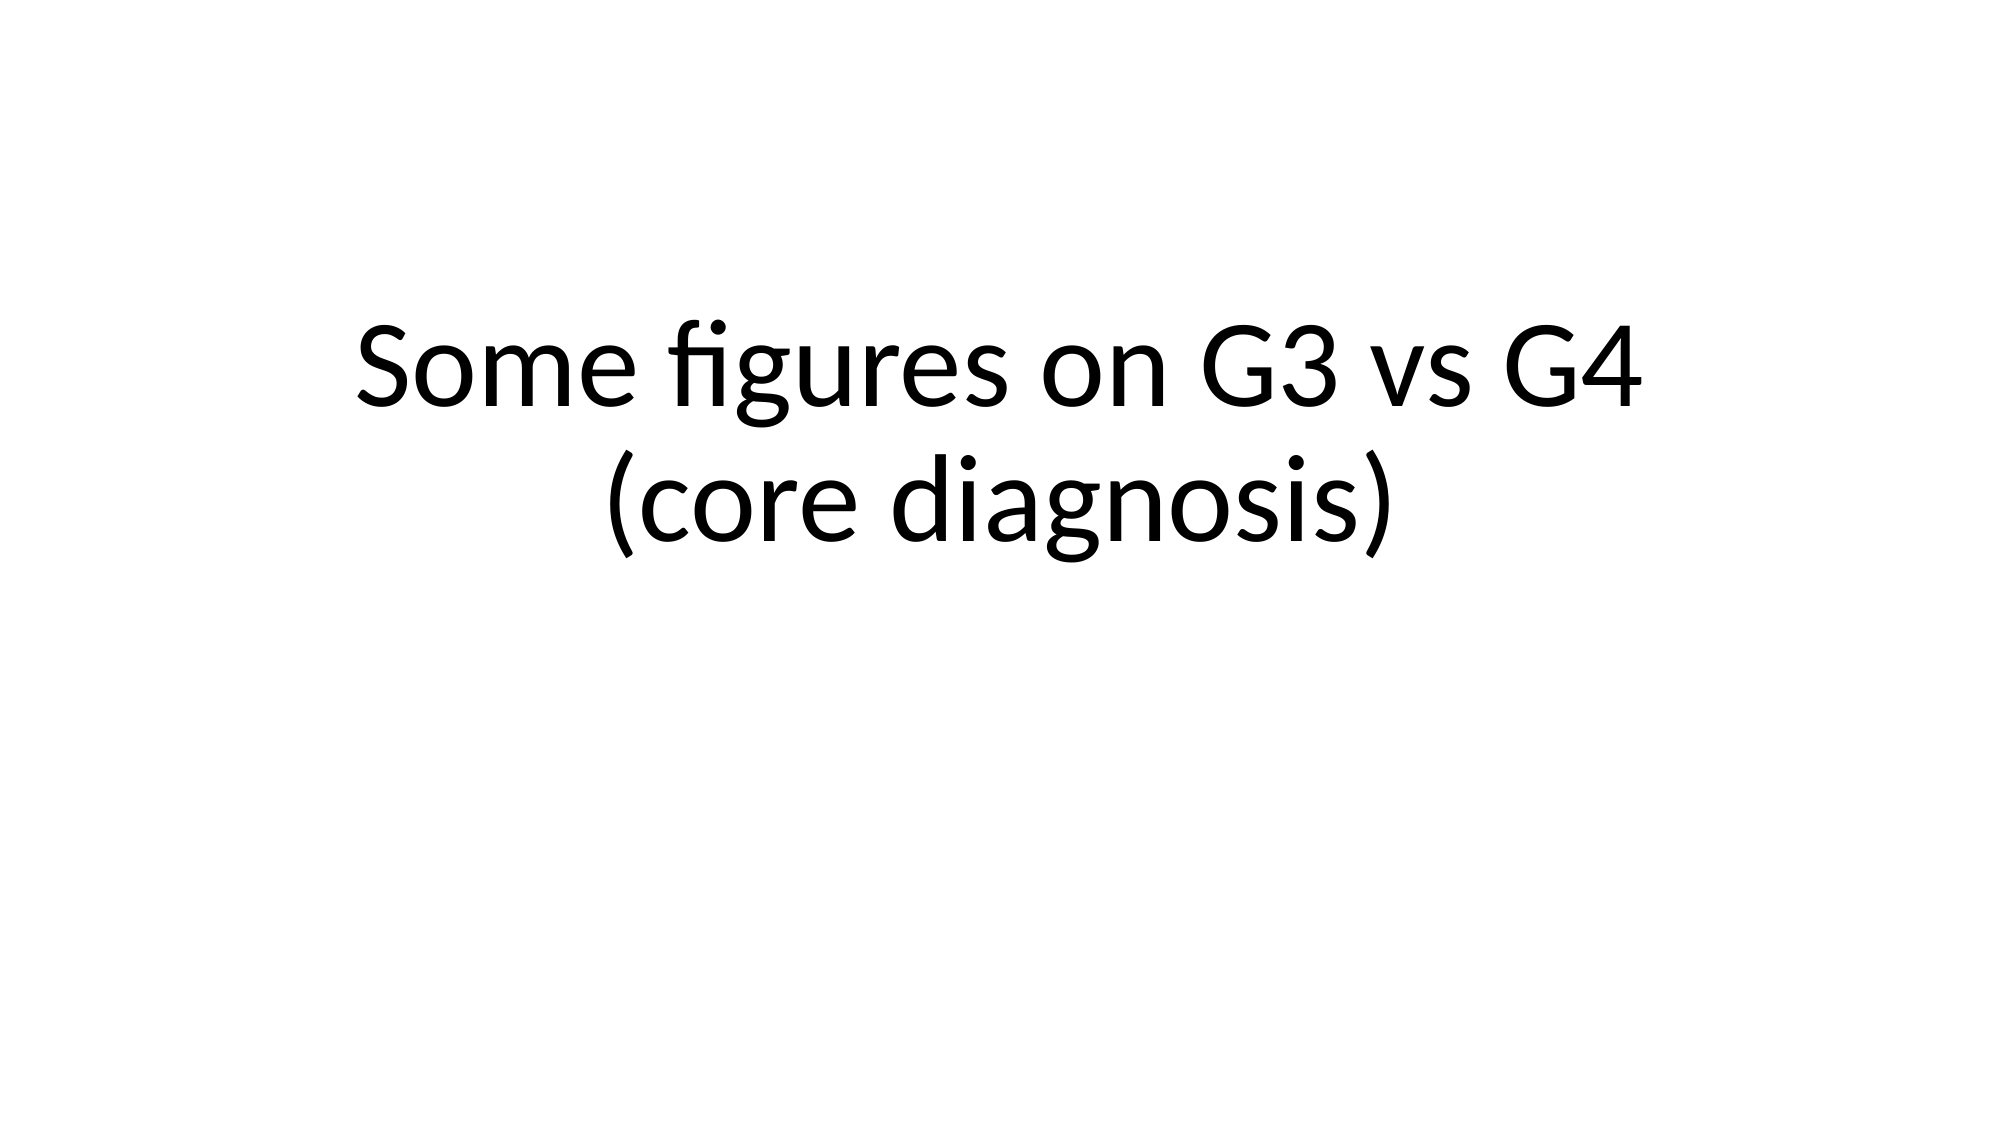

# Some figures on G3 vs G4 (core diagnosis)